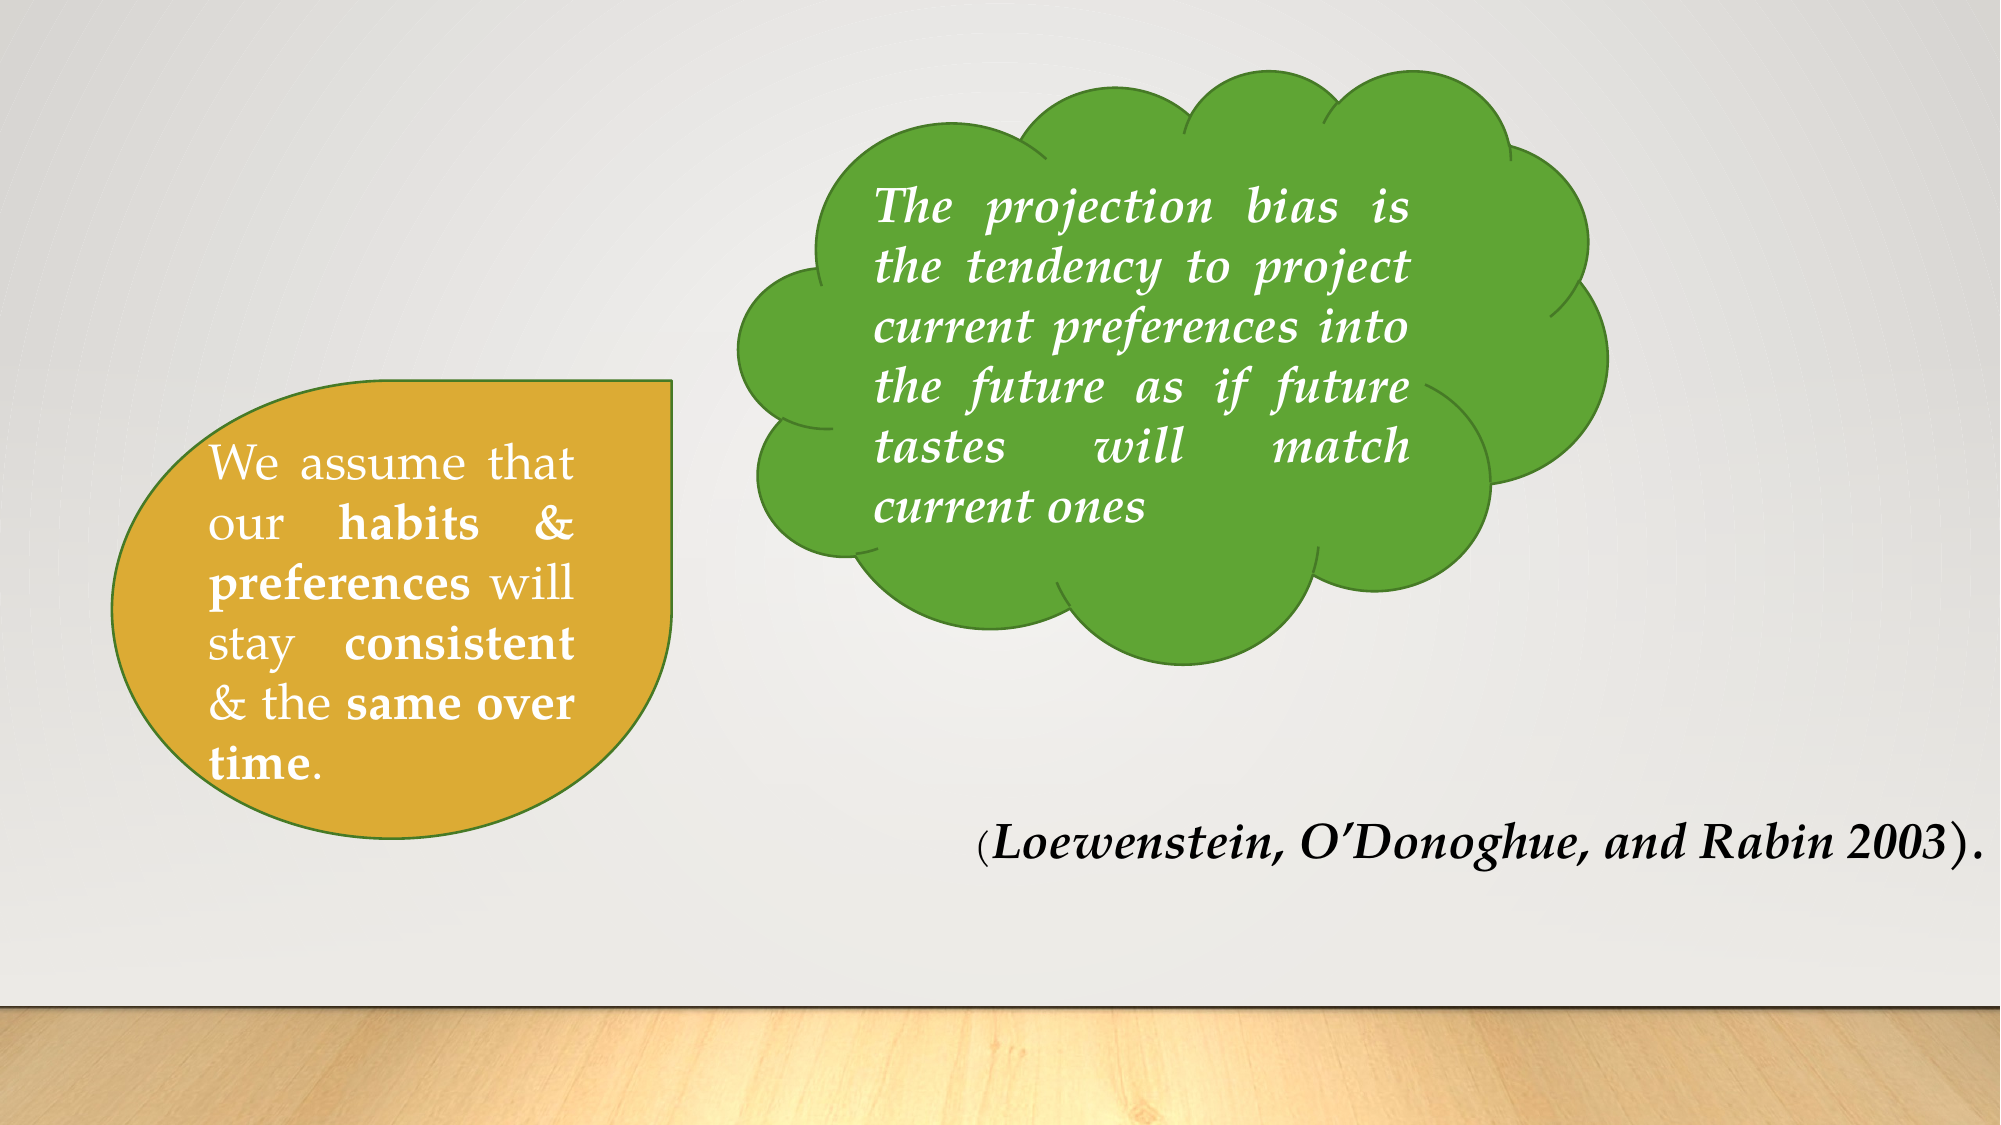

The projection bias is the tendency to project current preferences into the future as if future tastes will match current ones
We assume that our habits & preferences will stay consistent & the same over time.
(Loewenstein, O’Donoghue, and Rabin 2003).